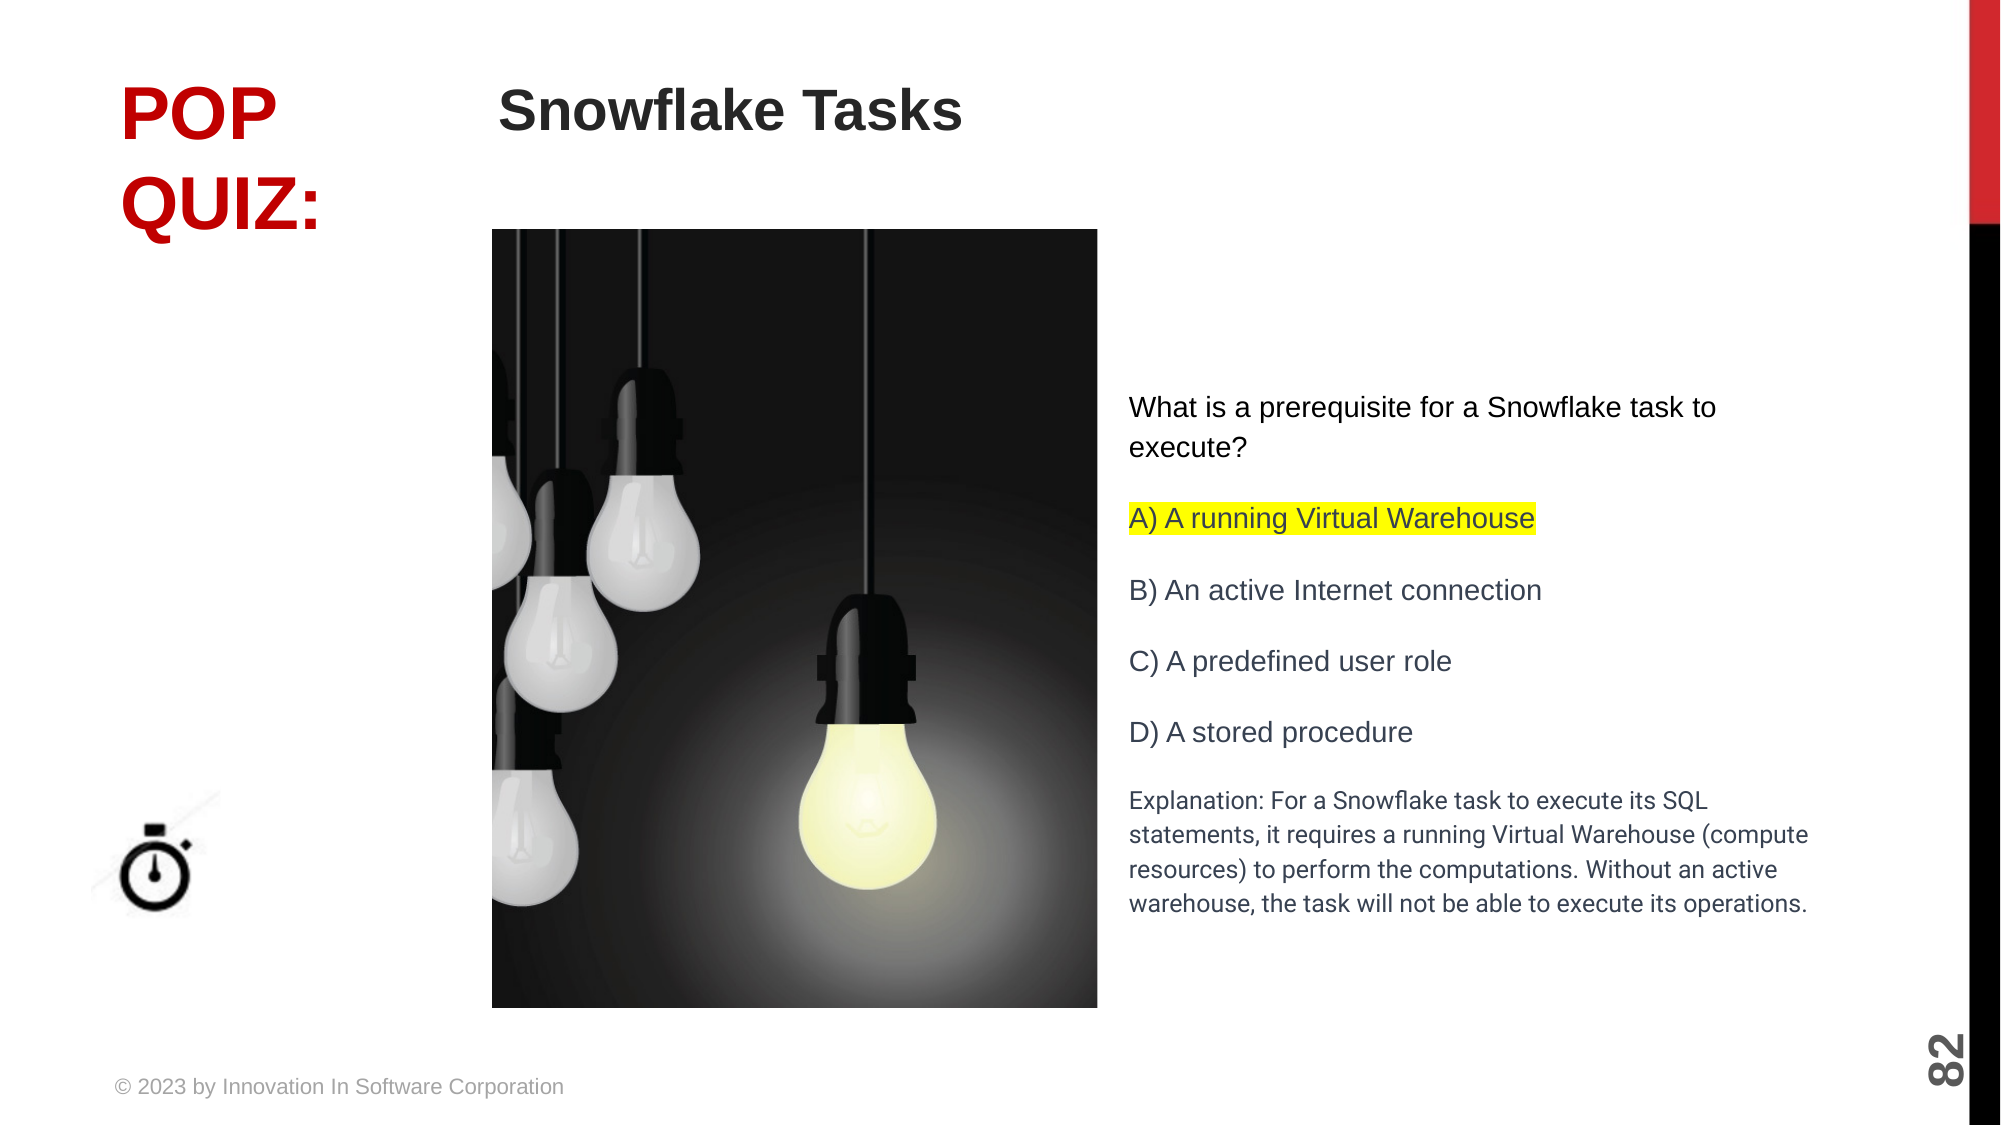

# Snowflake Tasks

What is a prerequisite for a Snowflake task to execute?
A) A running Virtual Warehouse
B) An active Internet connection
C) A predefined user role
D) A stored procedure
Explanation: For a Snowflake task to execute its SQL statements, it requires a running Virtual Warehouse (compute resources) to perform the computations. Without an active warehouse, the task will not be able to execute its operations.

5 MINUTES
82
© 2023 by Innovation In Software Corporation